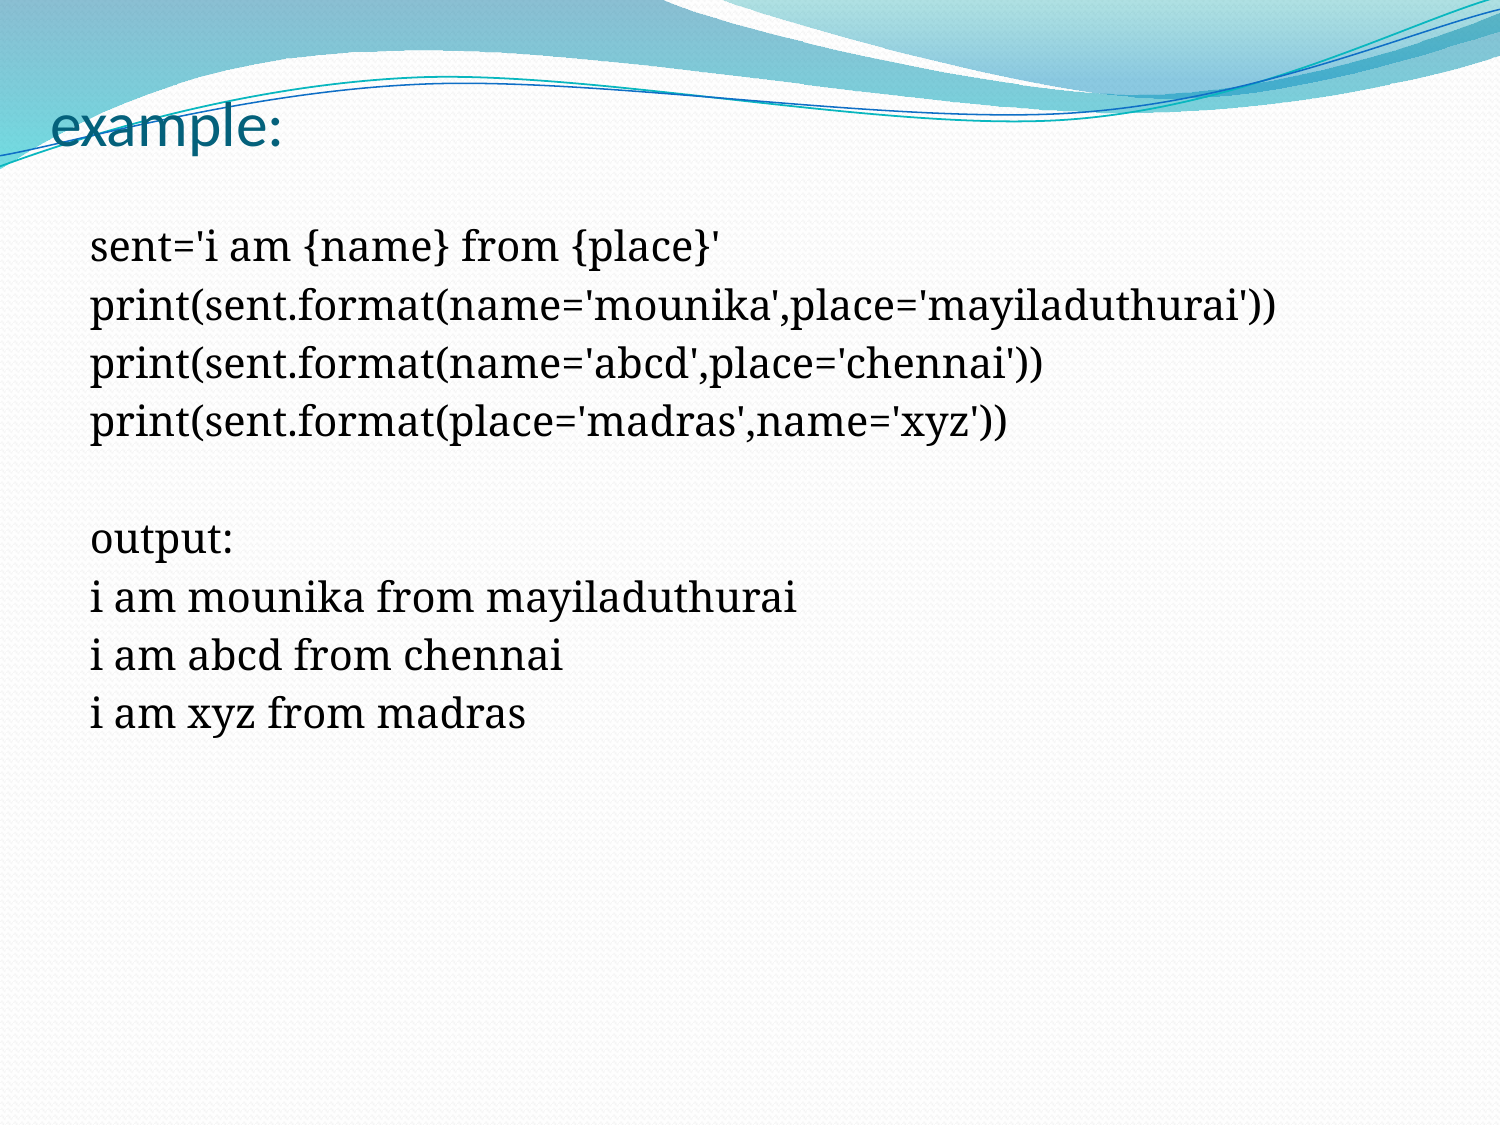

# example:
sent='i am {name} from {place}'
print(sent.format(name='mounika',place='mayiladuthurai'))
print(sent.format(name='abcd',place='chennai'))
print(sent.format(place='madras',name='xyz'))

output:
i am mounika from mayiladuthurai
i am abcd from chennai
i am xyz from madras